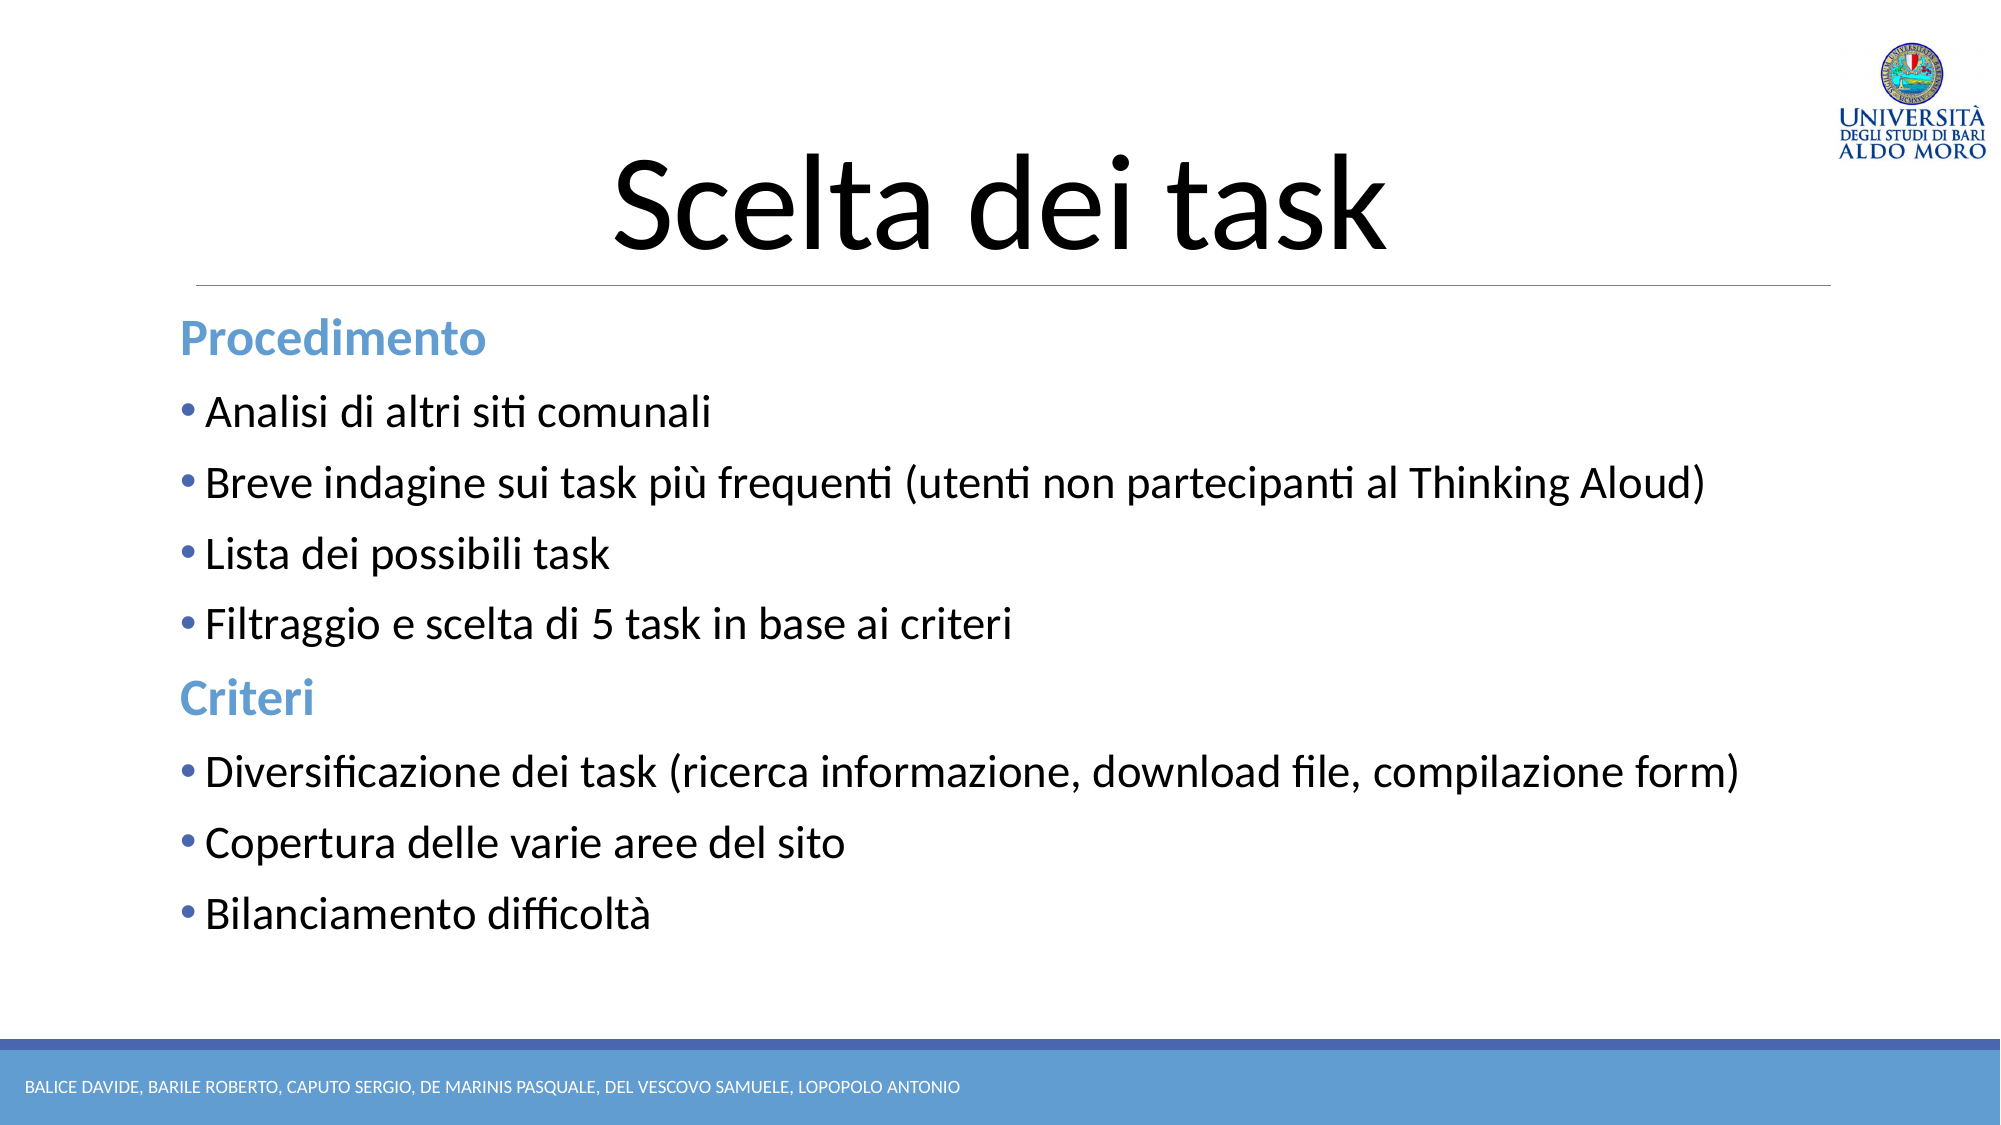

# Scelta dei task
Procedimento
 Analisi di altri siti comunali
 Breve indagine sui task più frequenti (utenti non partecipanti al Thinking Aloud)
 Lista dei possibili task
 Filtraggio e scelta di 5 task in base ai criteri
Criteri
 Diversificazione dei task (ricerca informazione, download file, compilazione form)
 Copertura delle varie aree del sito
 Bilanciamento difficoltà

Balice davide, barile roberto, caputo sergio, de marinis pasquale, del vescovo samuele, lopopolo antonio